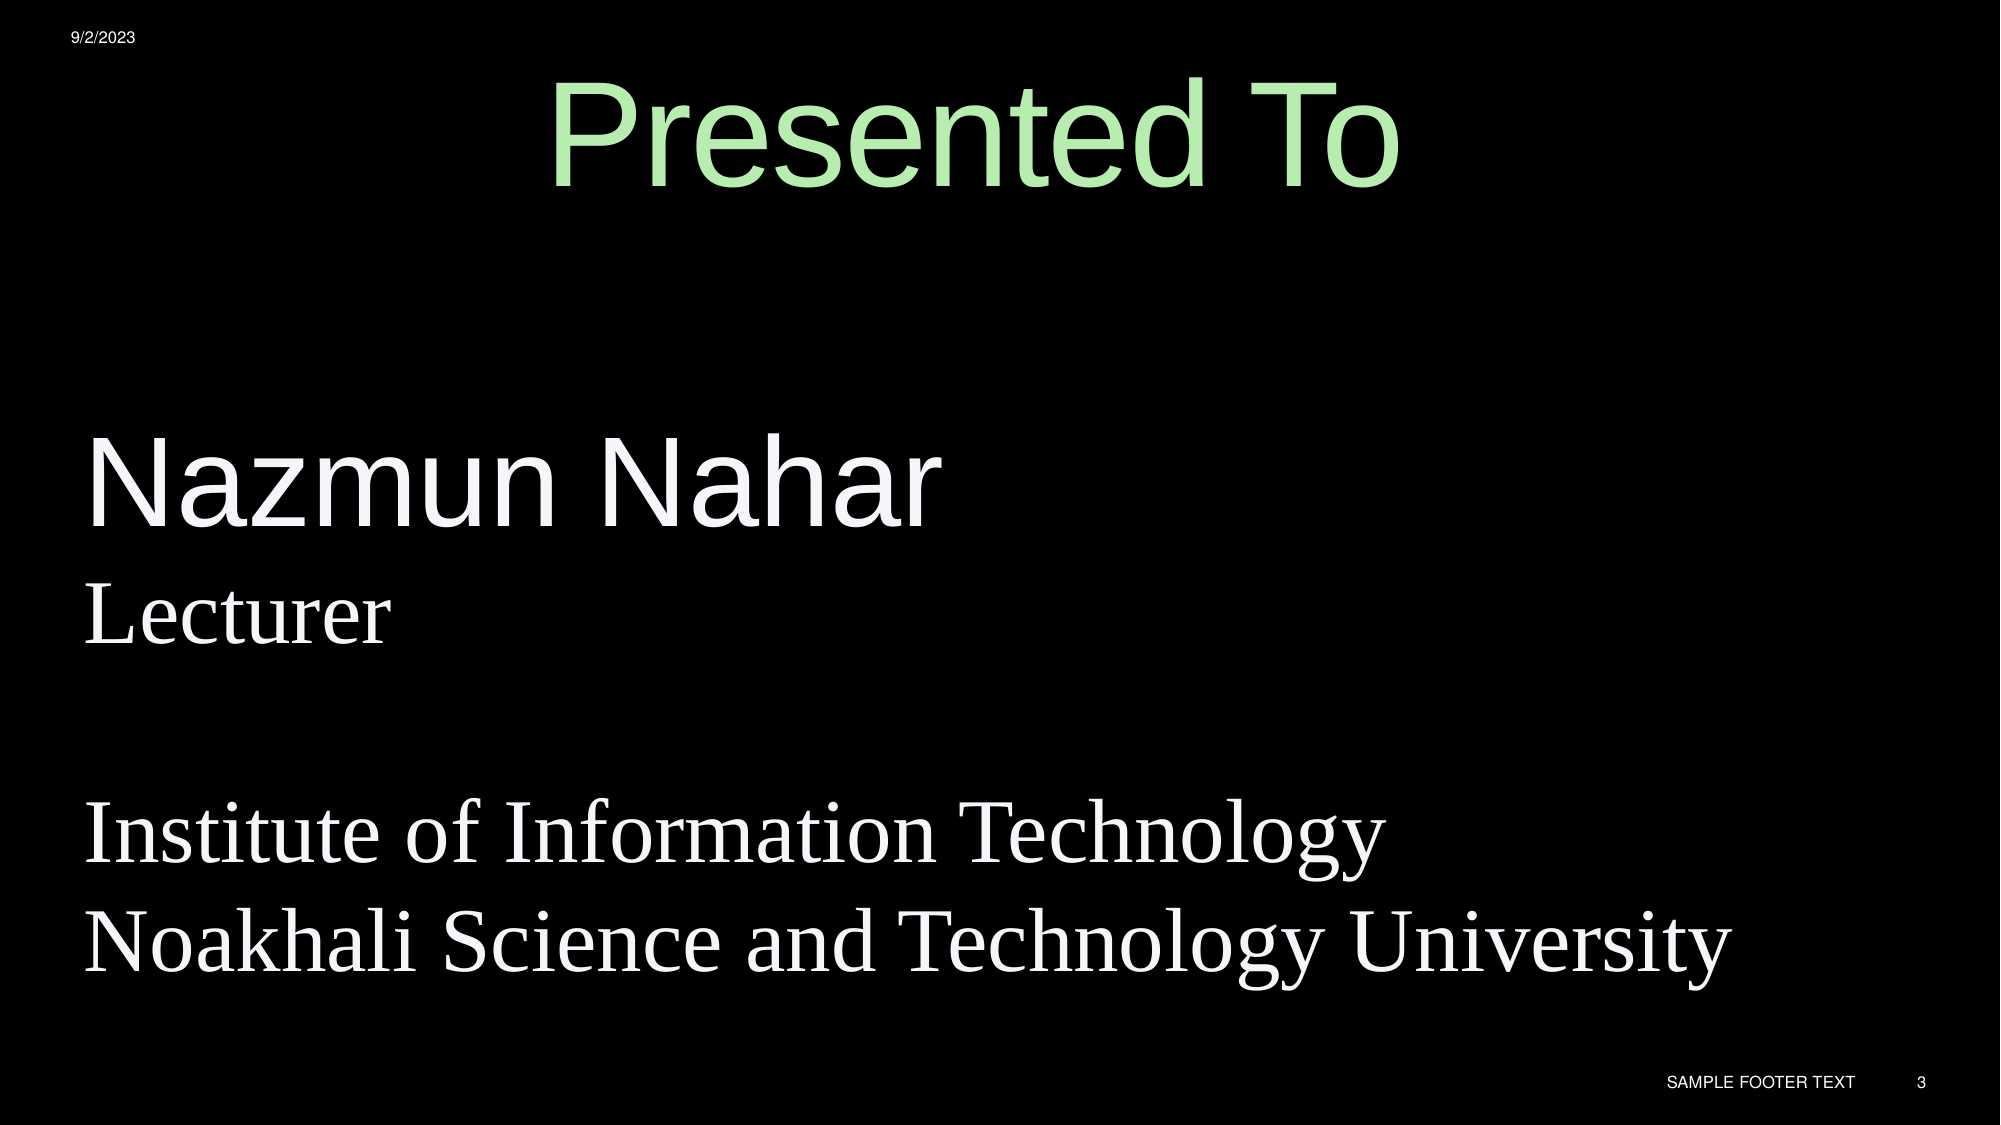

9/2/2023
Presented To
Nazmun Nahar
Lecturer

Institute of Information Technology
Noakhali Science and Technology University
Sample Footer Text
3